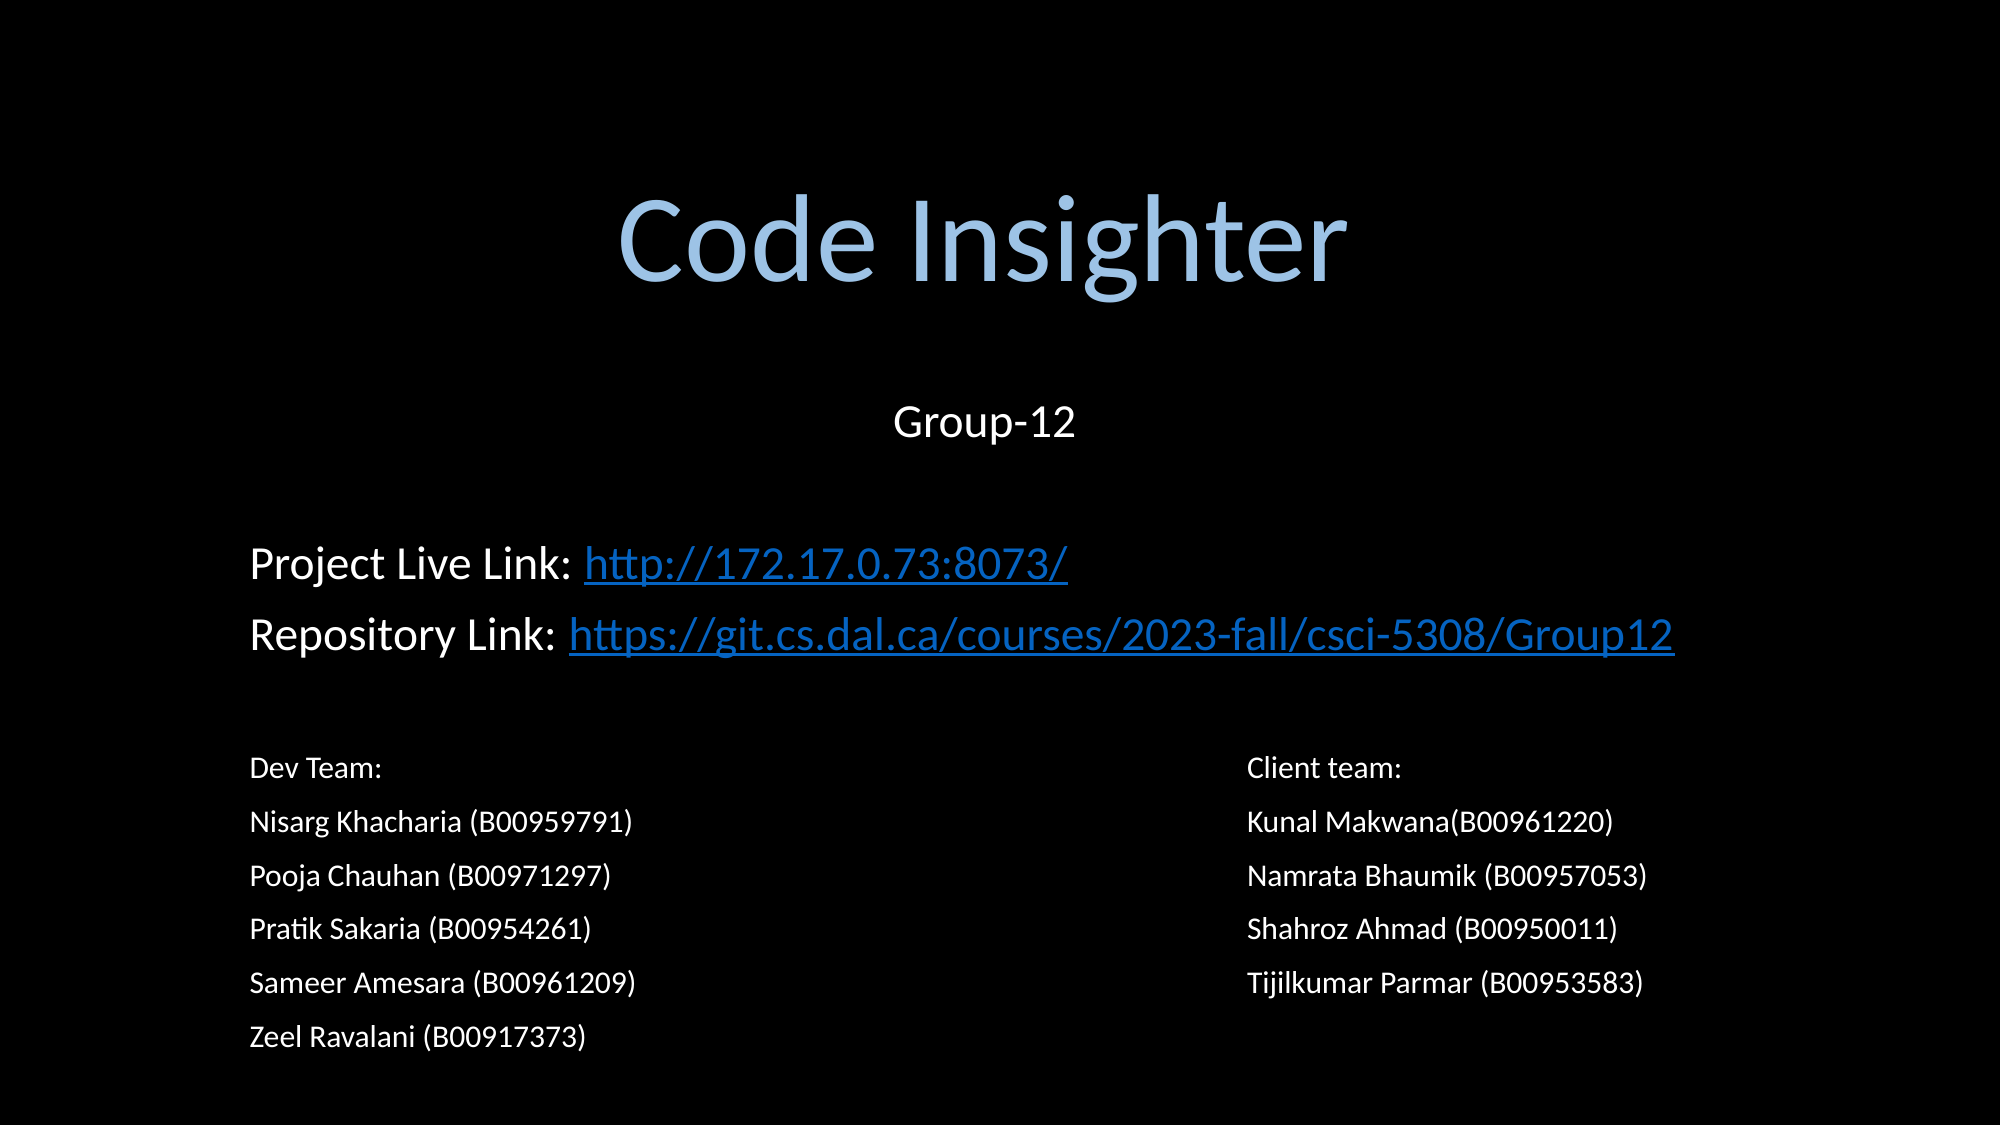

# Code Insighter
Group-12

Project Live Link: http://172.17.0.73:8073/
Repository Link: https://git.cs.dal.ca/courses/2023-fall/csci-5308/Group12

Dev Team:							Client team:
Nisarg Khacharia (B00959791)					Kunal Makwana(B00961220)
Pooja Chauhan (B00971297)					Namrata Bhaumik (B00957053)
Pratik Sakaria (B00954261)					Shahroz Ahmad (B00950011)
Sameer Amesara (B00961209)					Tijilkumar Parmar (B00953583)
Zeel Ravalani (B00917373)